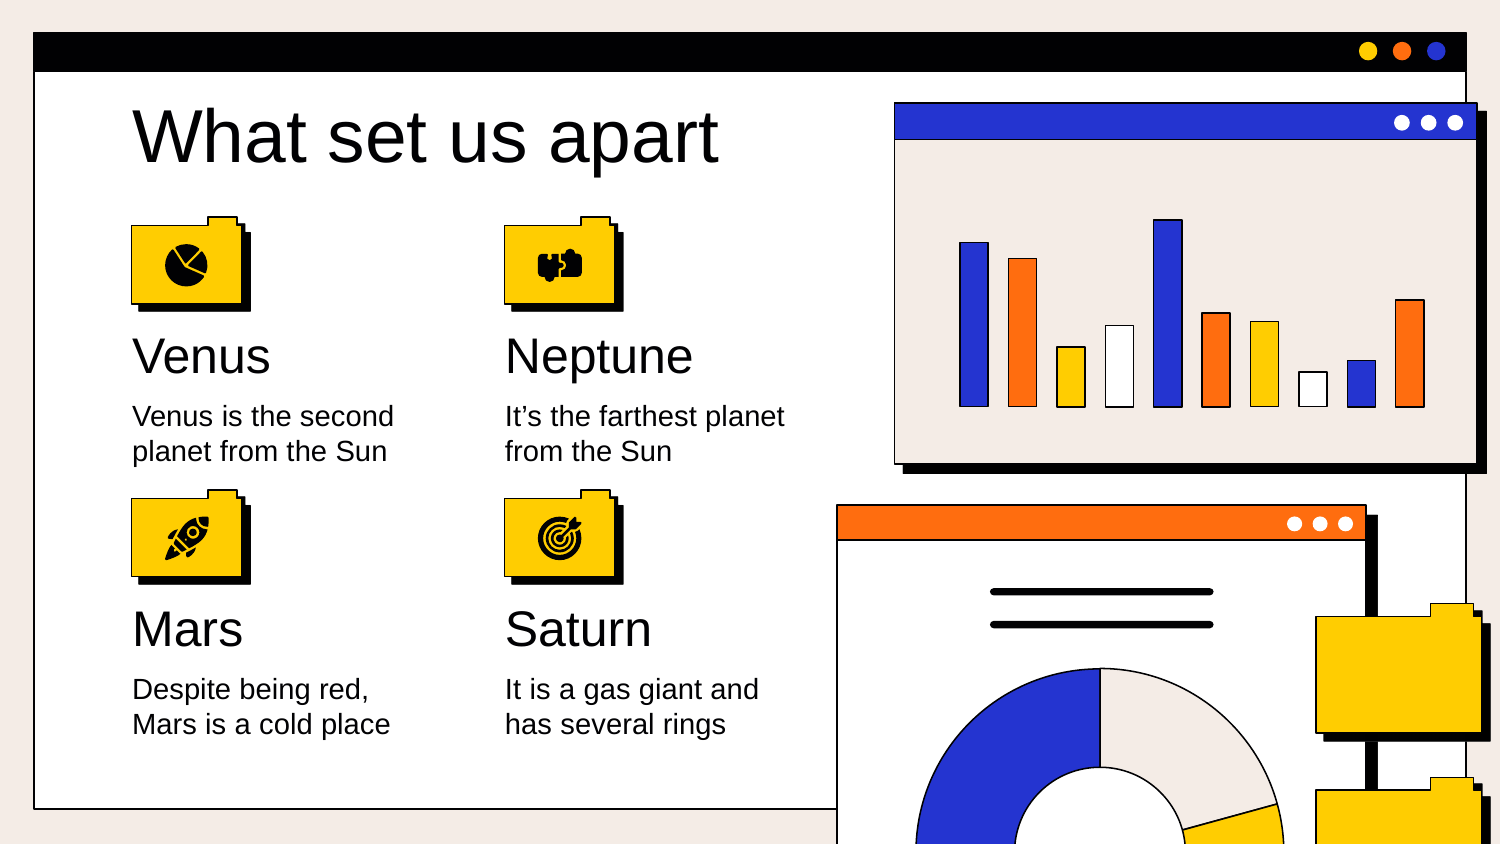

# What set us apart

Venus
Neptune
Venus is the second planet from the Sun
It’s the farthest planet from the Sun

Mars
Saturn

Despite being red, Mars is a cold place
It is a gas giant and has several rings